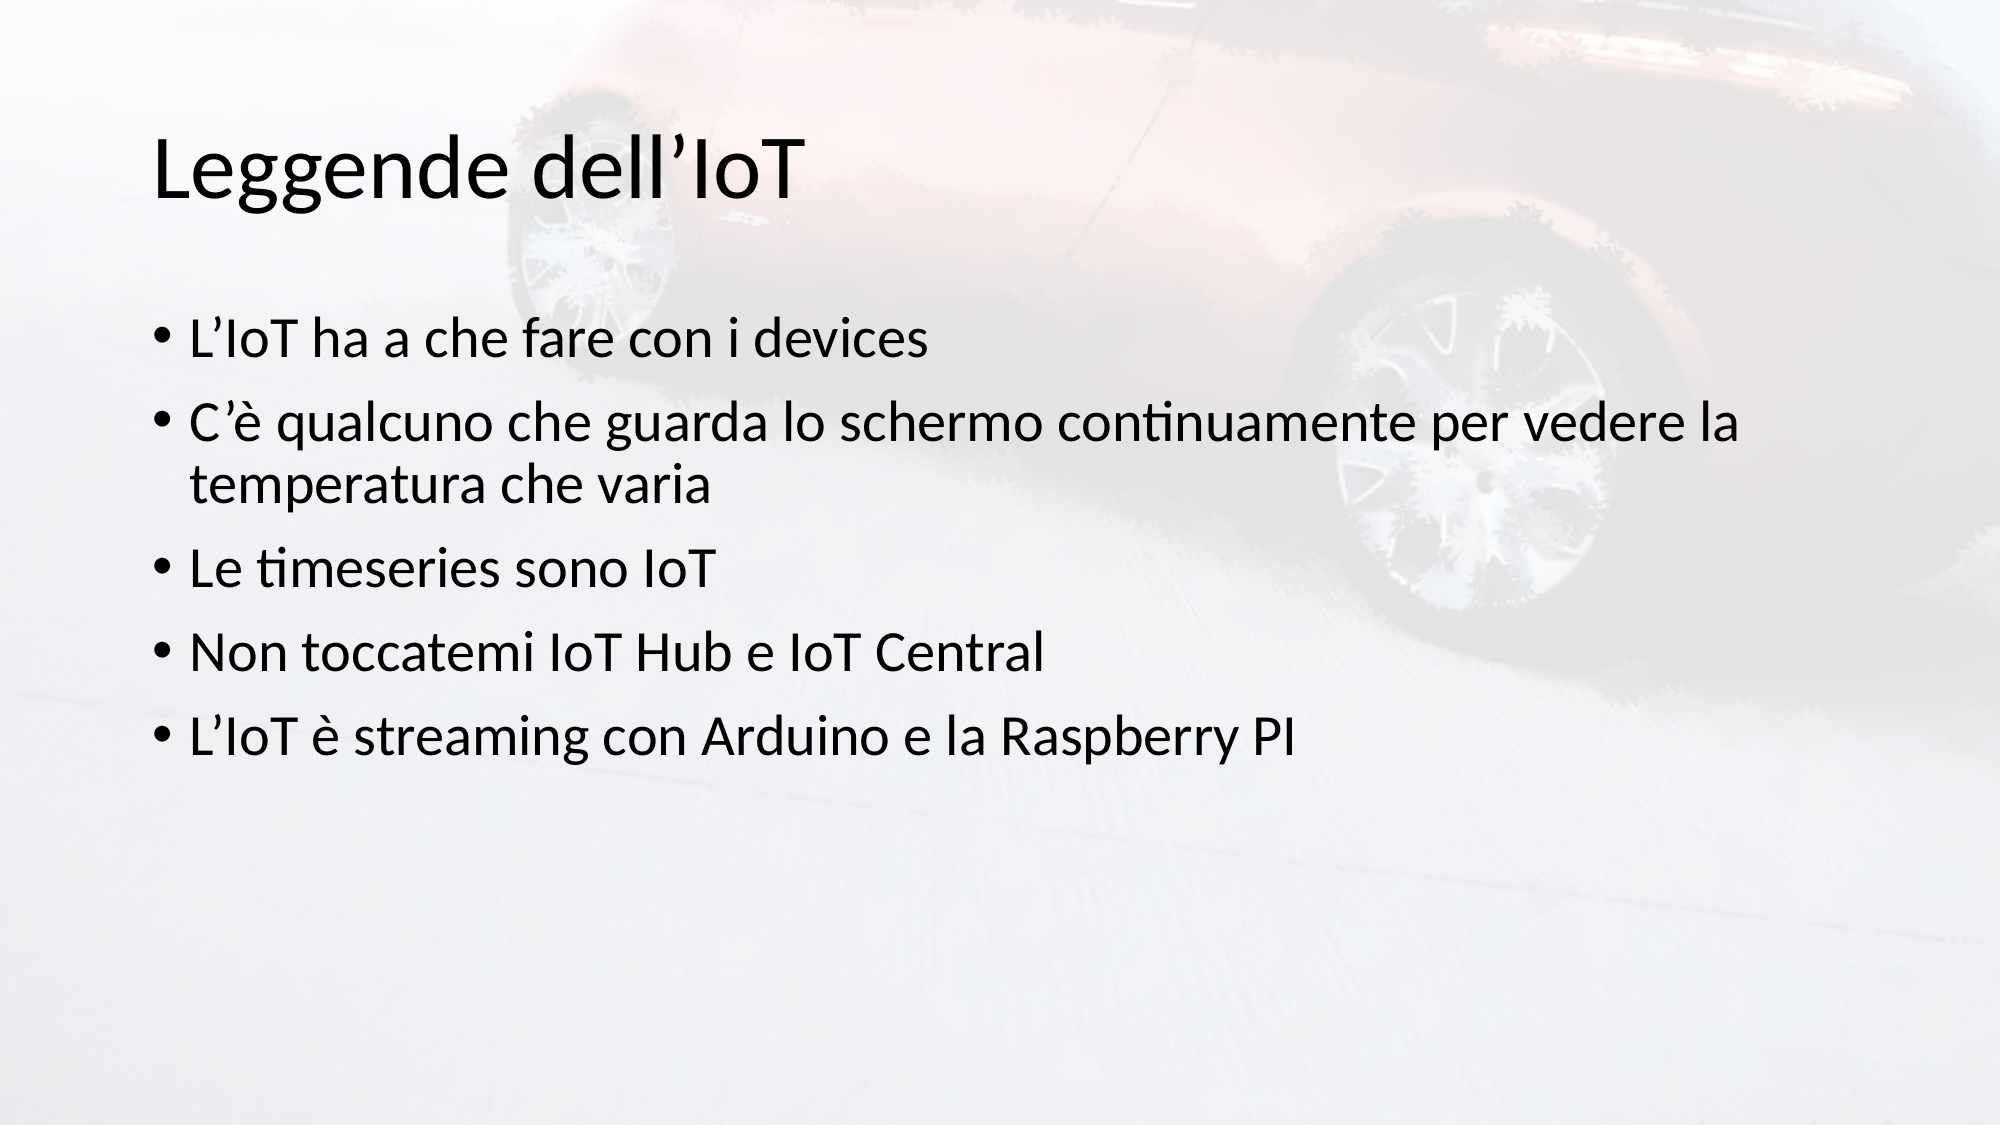

# Leggende dell’IoT
L’IoT ha a che fare con i devices
C’è qualcuno che guarda lo schermo continuamente per vedere la temperatura che varia
Le timeseries sono IoT
Non toccatemi IoT Hub e IoT Central
L’IoT è streaming con Arduino e la Raspberry PI